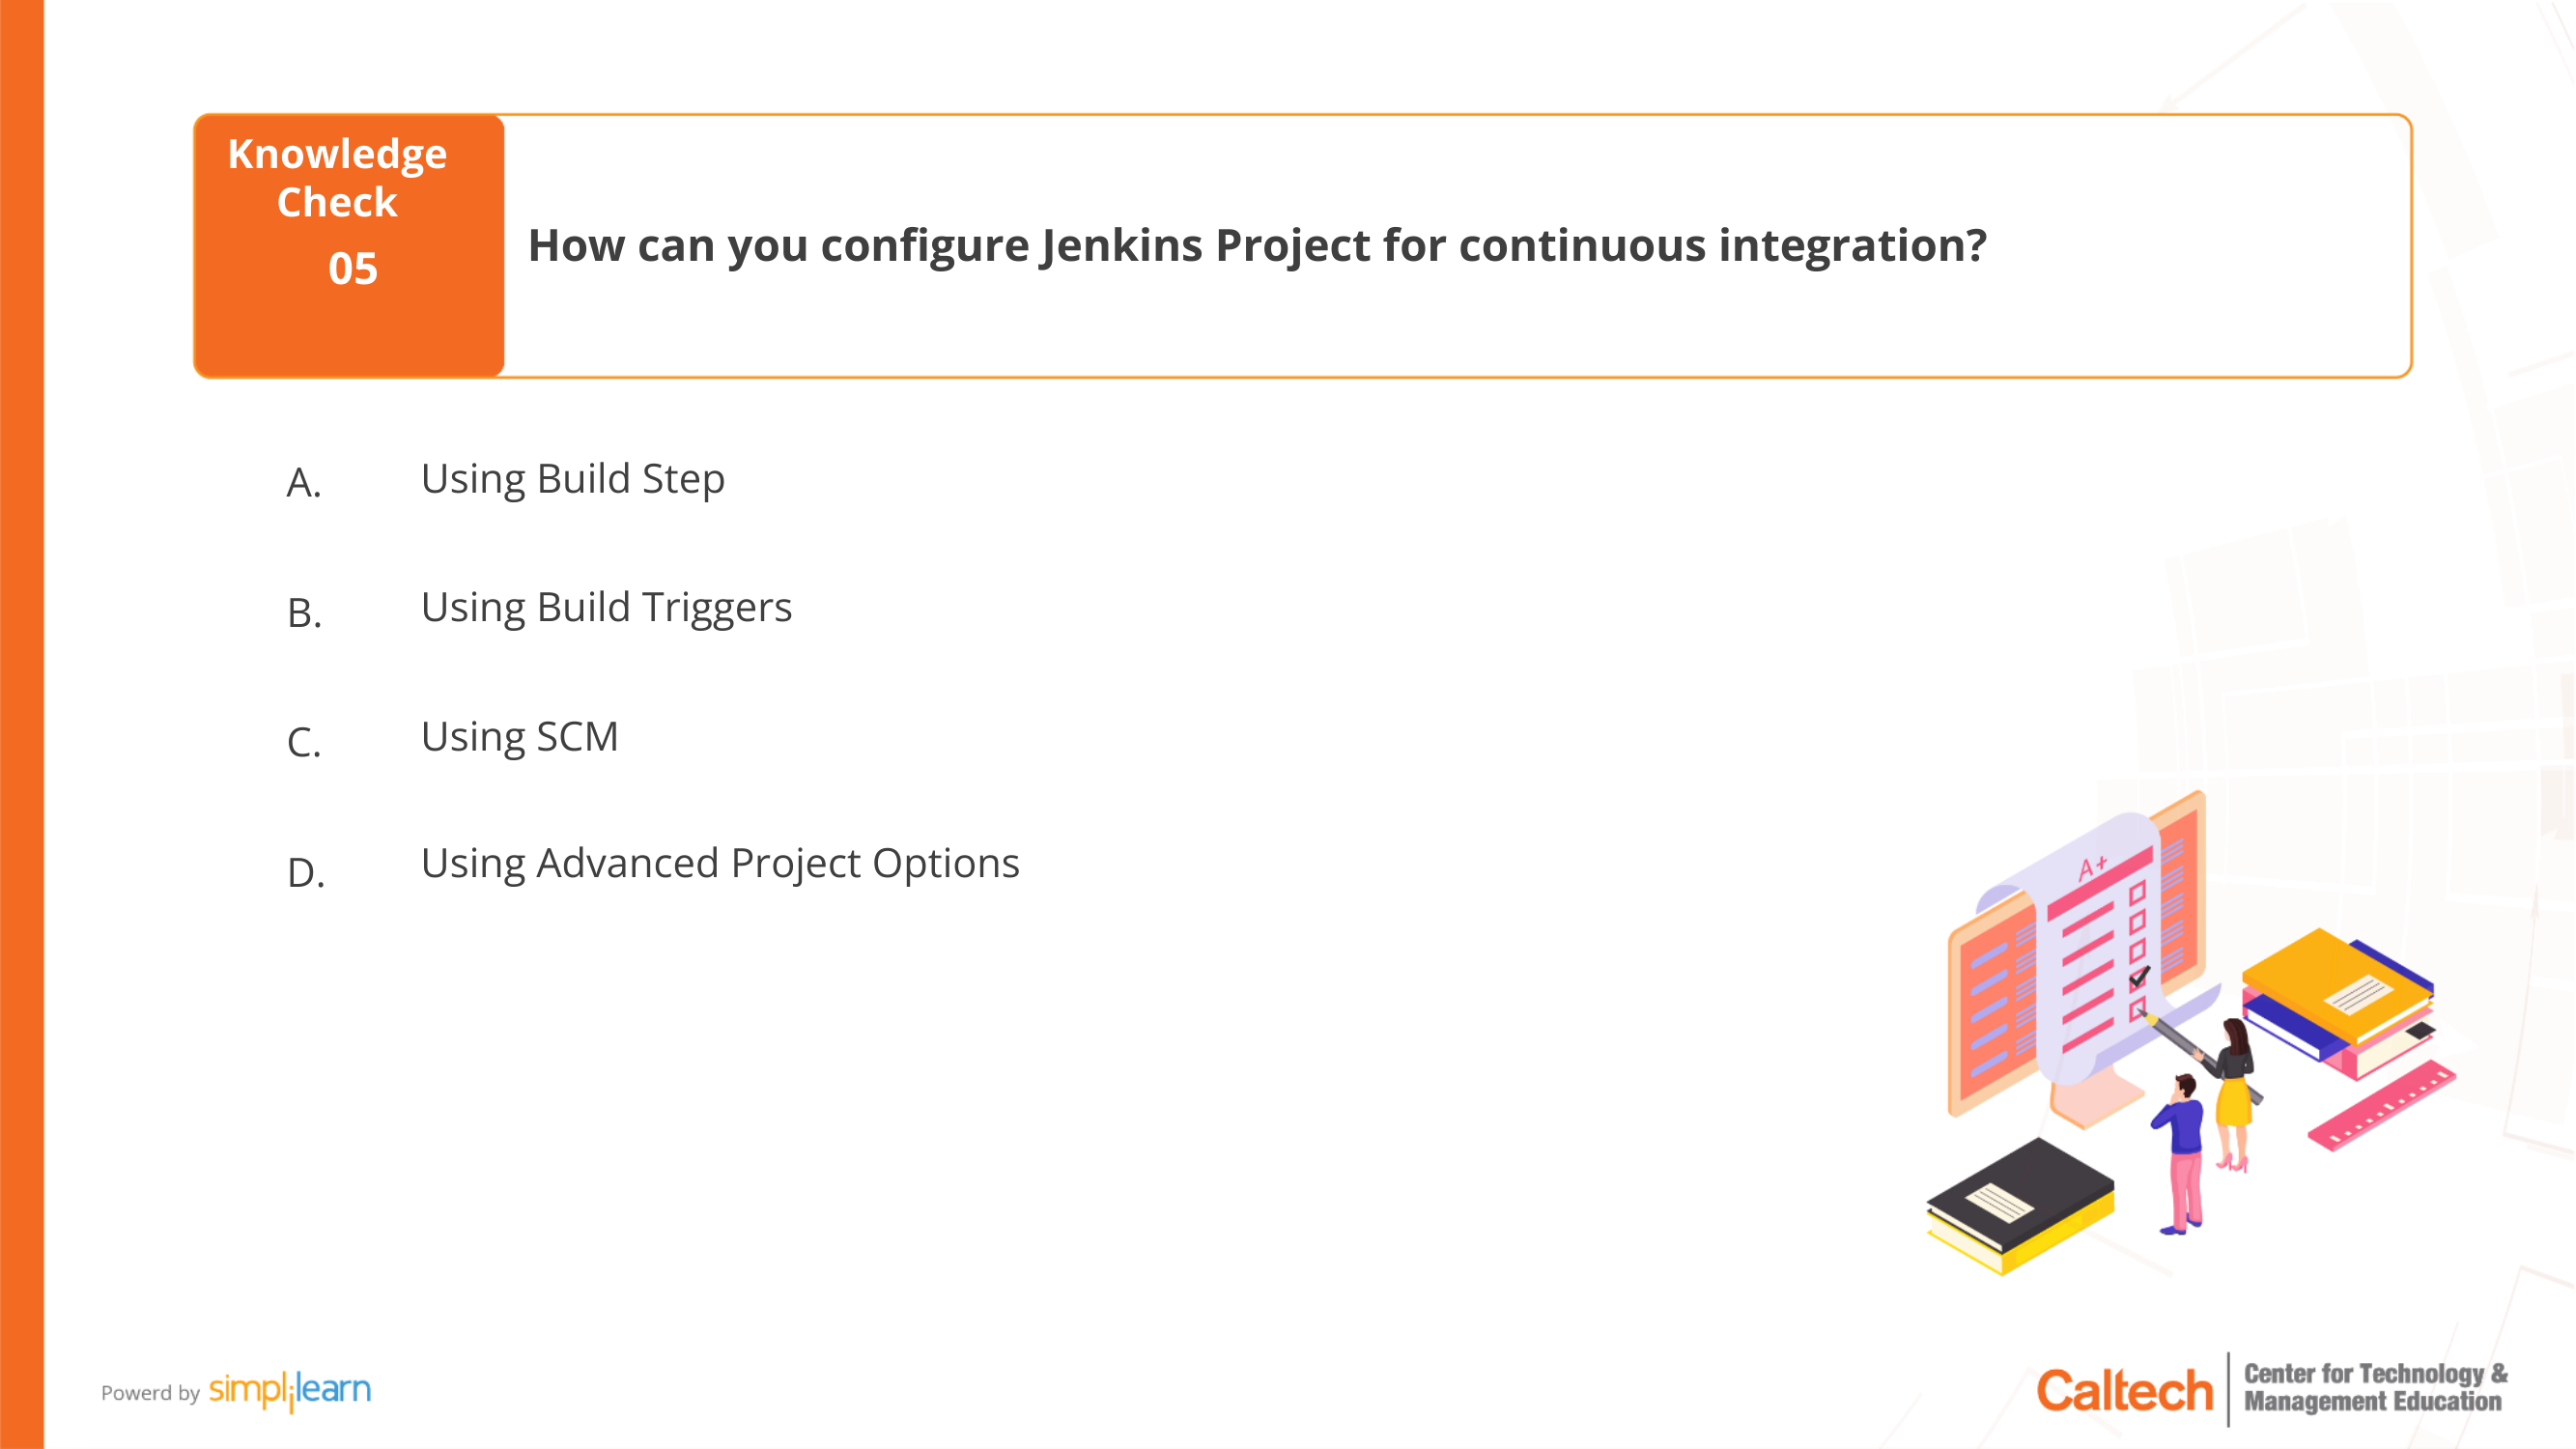

How can you configure Jenkins Project for continuous integration?
05
Using Build Step
Using Build Triggers
Using SCM
Using Advanced Project Options